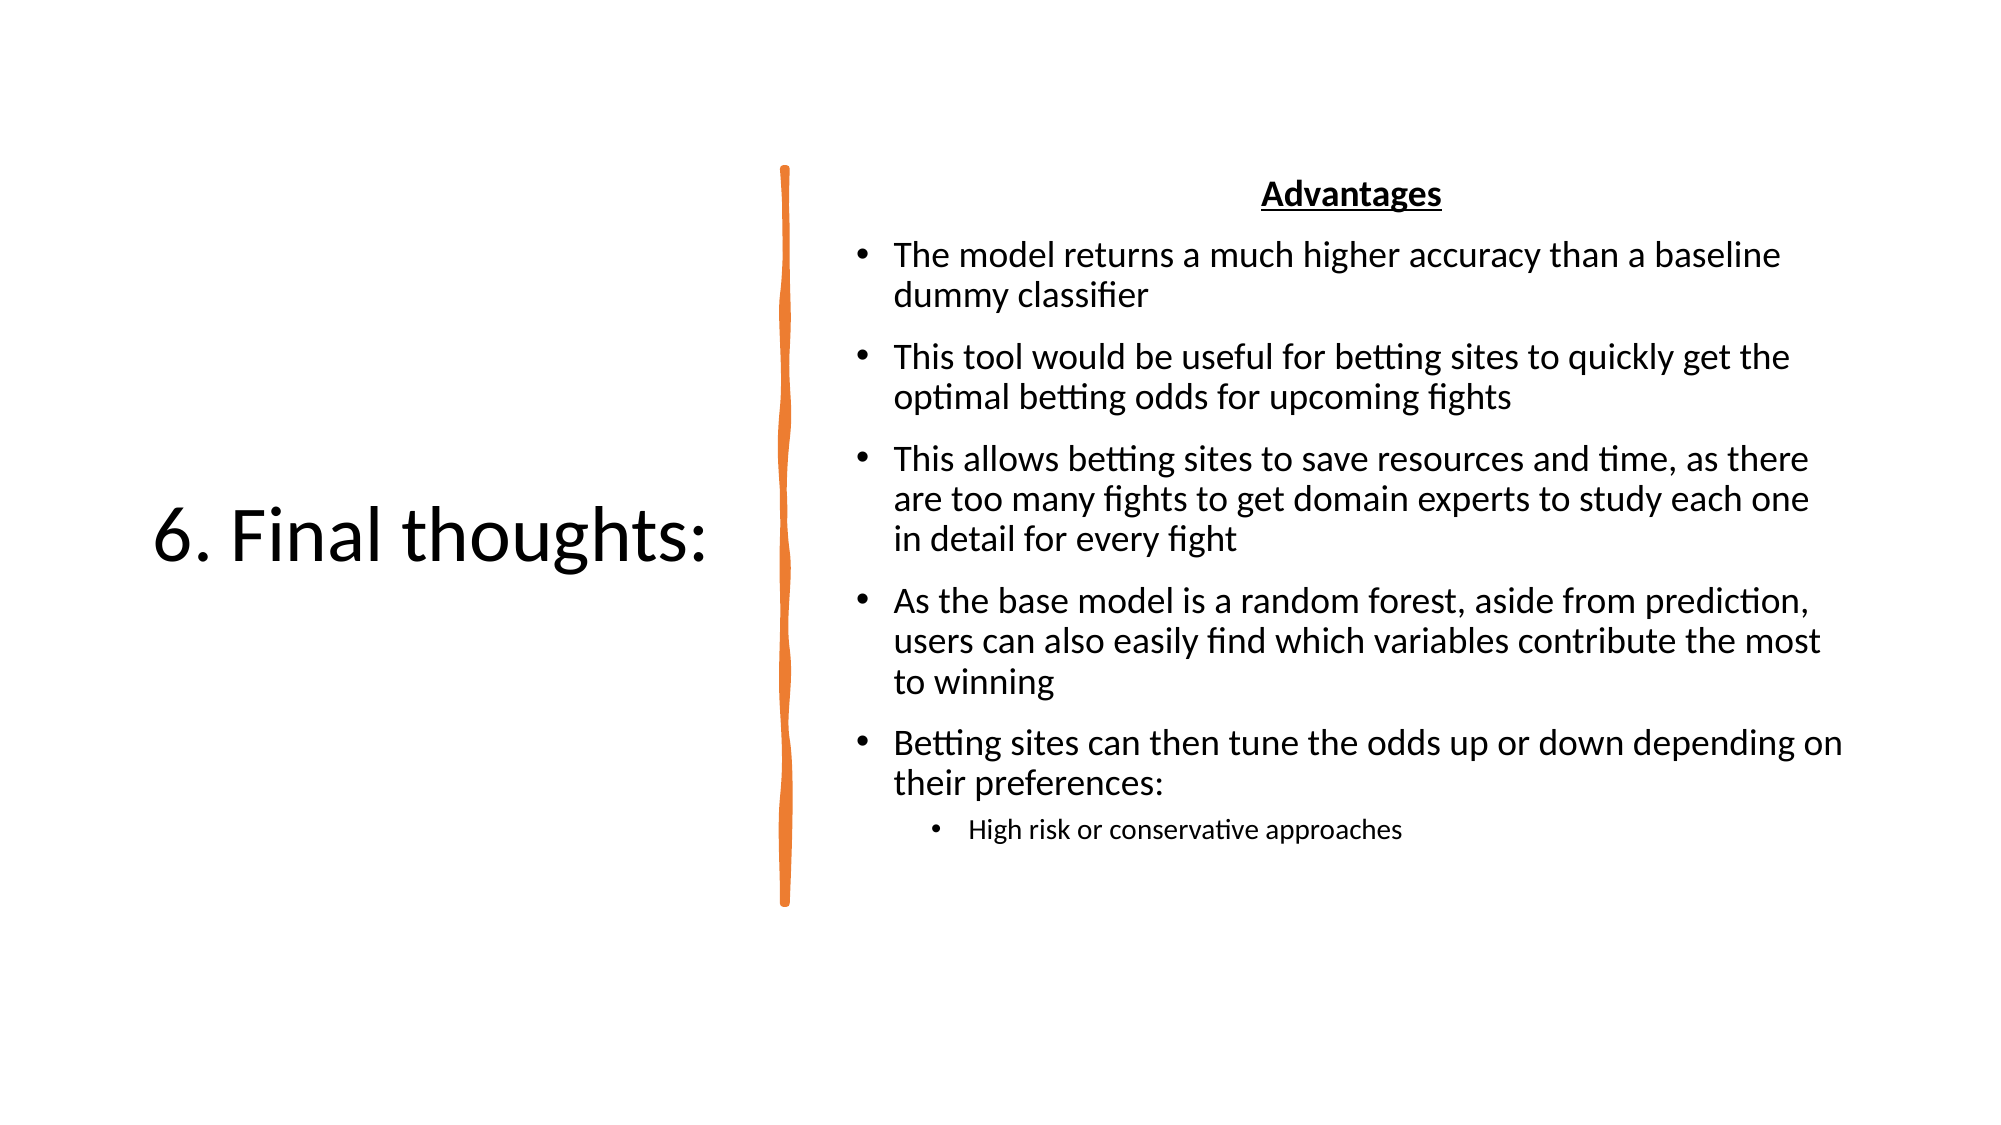

# 6. Final thoughts:
Advantages
The model returns a much higher accuracy than a baseline dummy classifier
This tool would be useful for betting sites to quickly get the optimal betting odds for upcoming fights
This allows betting sites to save resources and time, as there are too many fights to get domain experts to study each one in detail for every fight
As the base model is a random forest, aside from prediction, users can also easily find which variables contribute the most to winning
Betting sites can then tune the odds up or down depending on their preferences:
High risk or conservative approaches